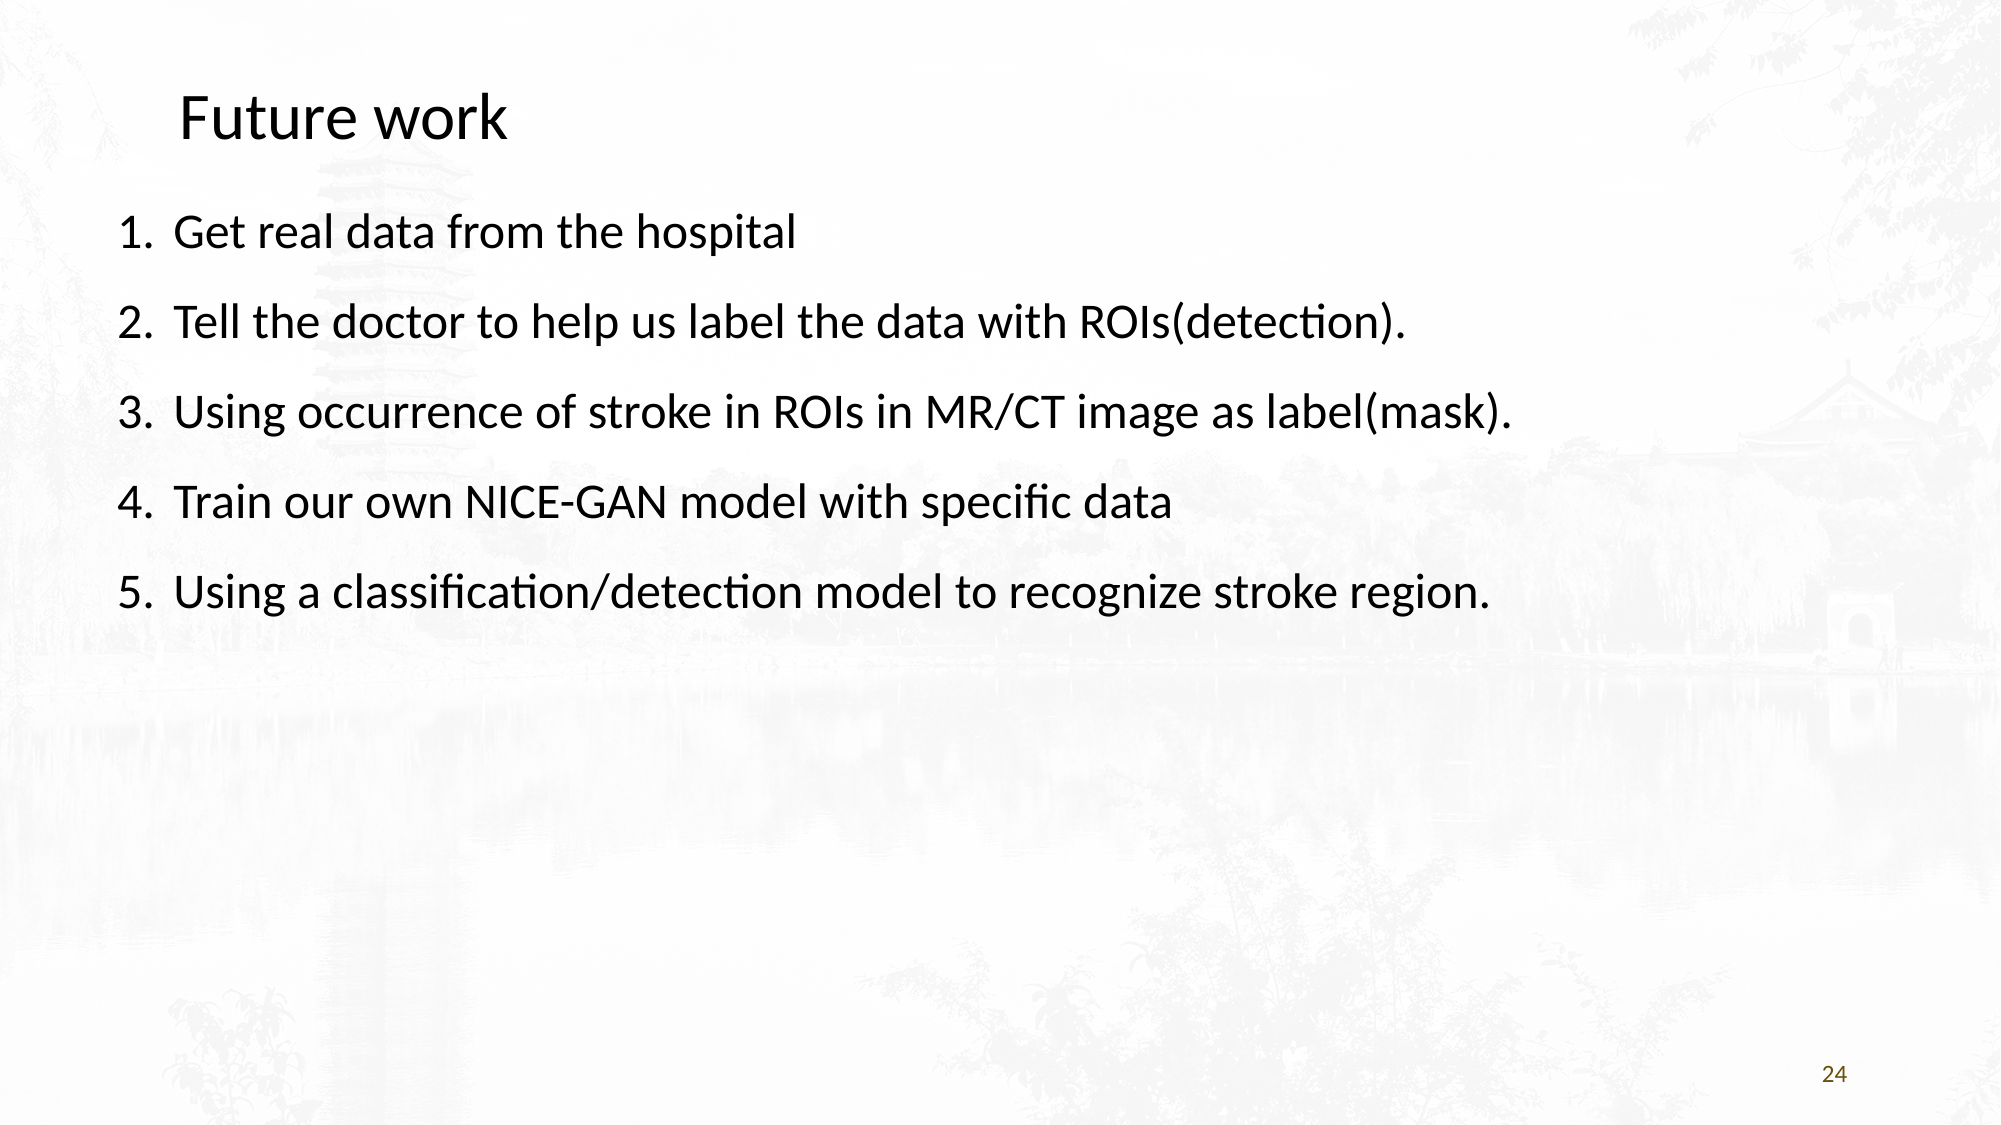

Future work
Get real data from the hospital
Tell the doctor to help us label the data with ROIs(detection).
Using occurrence of stroke in ROIs in MR/CT image as label(mask).
Train our own NICE-GAN model with specific data
Using a classification/detection model to recognize stroke region.
24